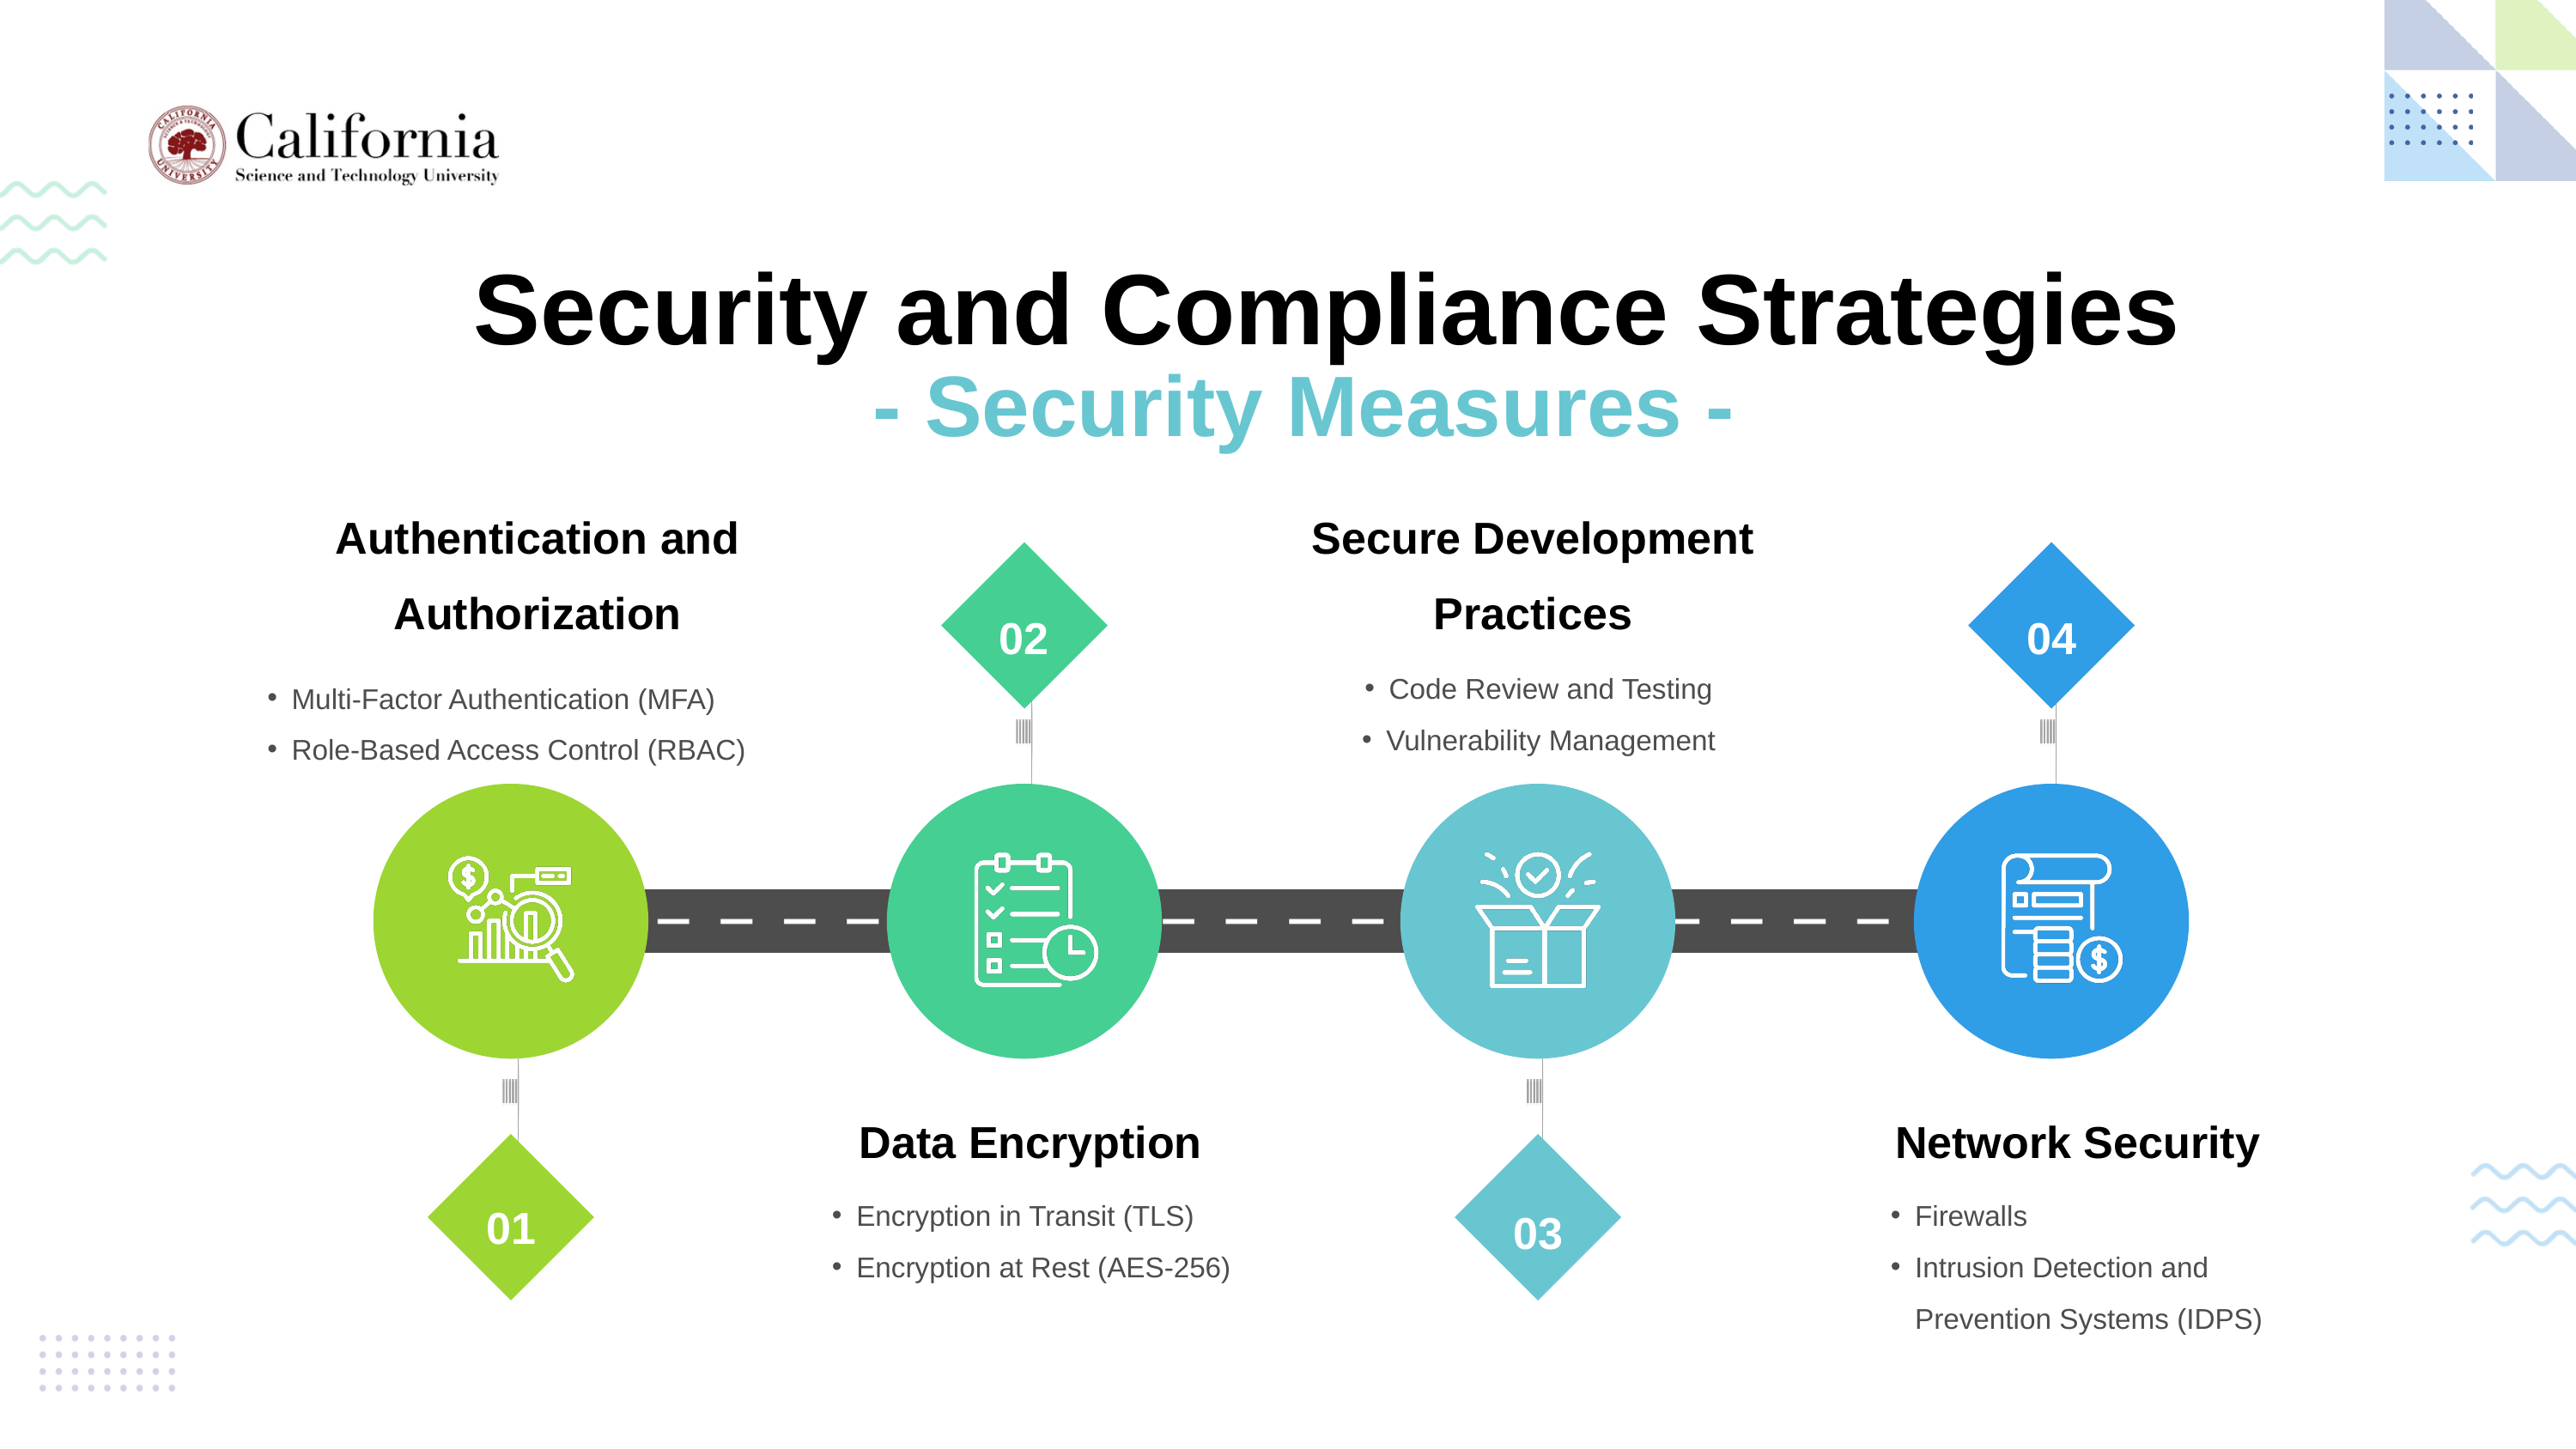

Security and Compliance Strategies
- Security Measures -
Authentication and Authorization
Secure Development Practices

02
04
Code Review and Testing
Vulnerability Management
Multi-Factor Authentication (MFA)
Role-Based Access Control (RBAC)

Data Encryption
Network Security

01
Encryption in Transit (TLS)
Encryption at Rest (AES-256)
Firewalls
Intrusion Detection and Prevention Systems (IDPS)
03